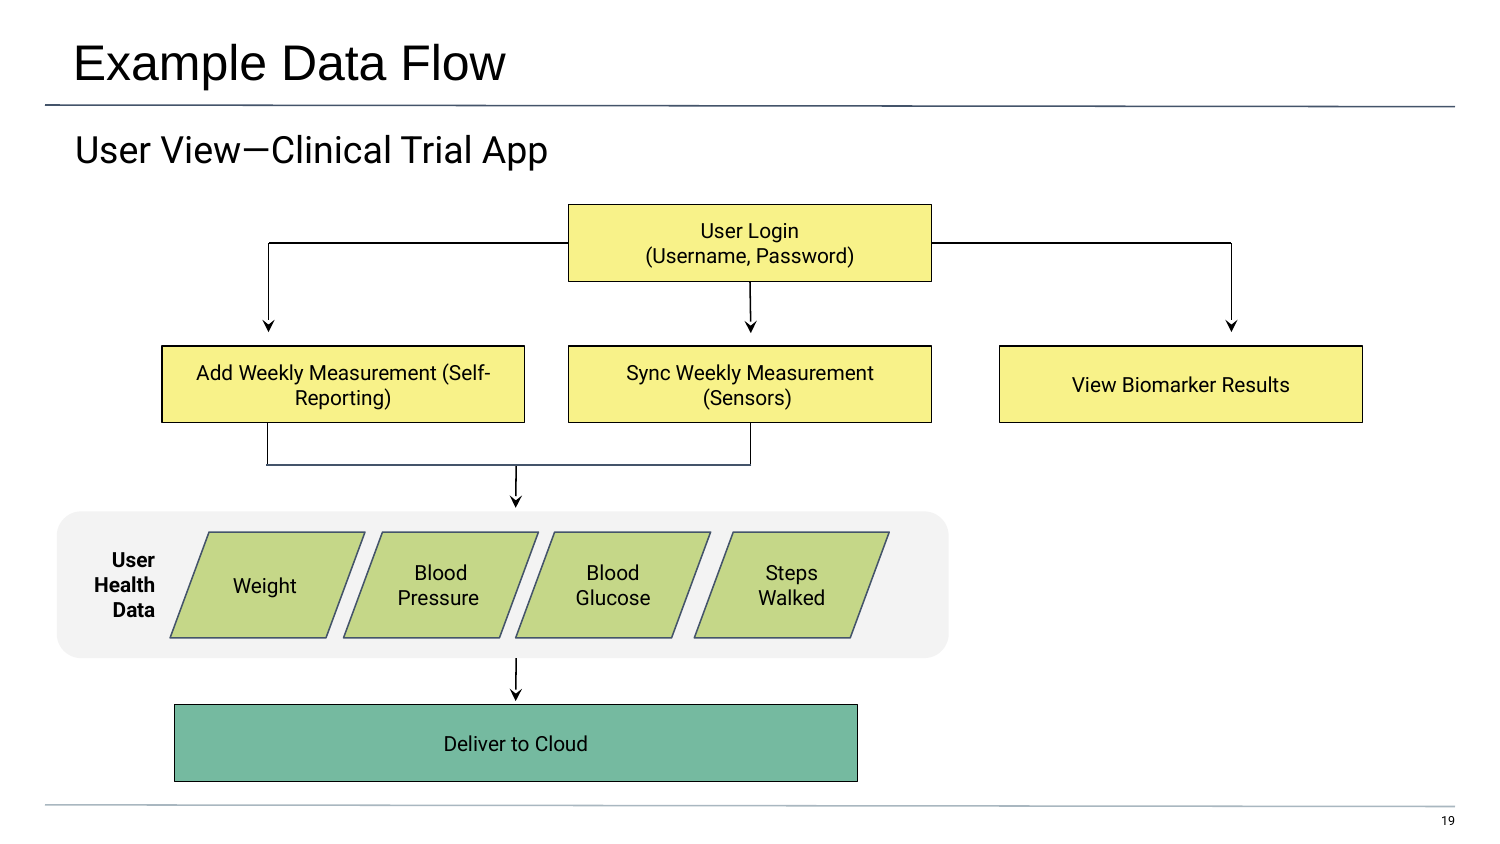

# Example Data Flow

User View—Clinical Trial App

User Login
(Username, Password)
Add Weekly Measurement (Self-Reporting)
Sync Weekly Measurement (Sensors)
View Biomarker Results

User Health Data
Weight
Blood Pressure
Blood Glucose
Steps Walked
Deliver to Cloud